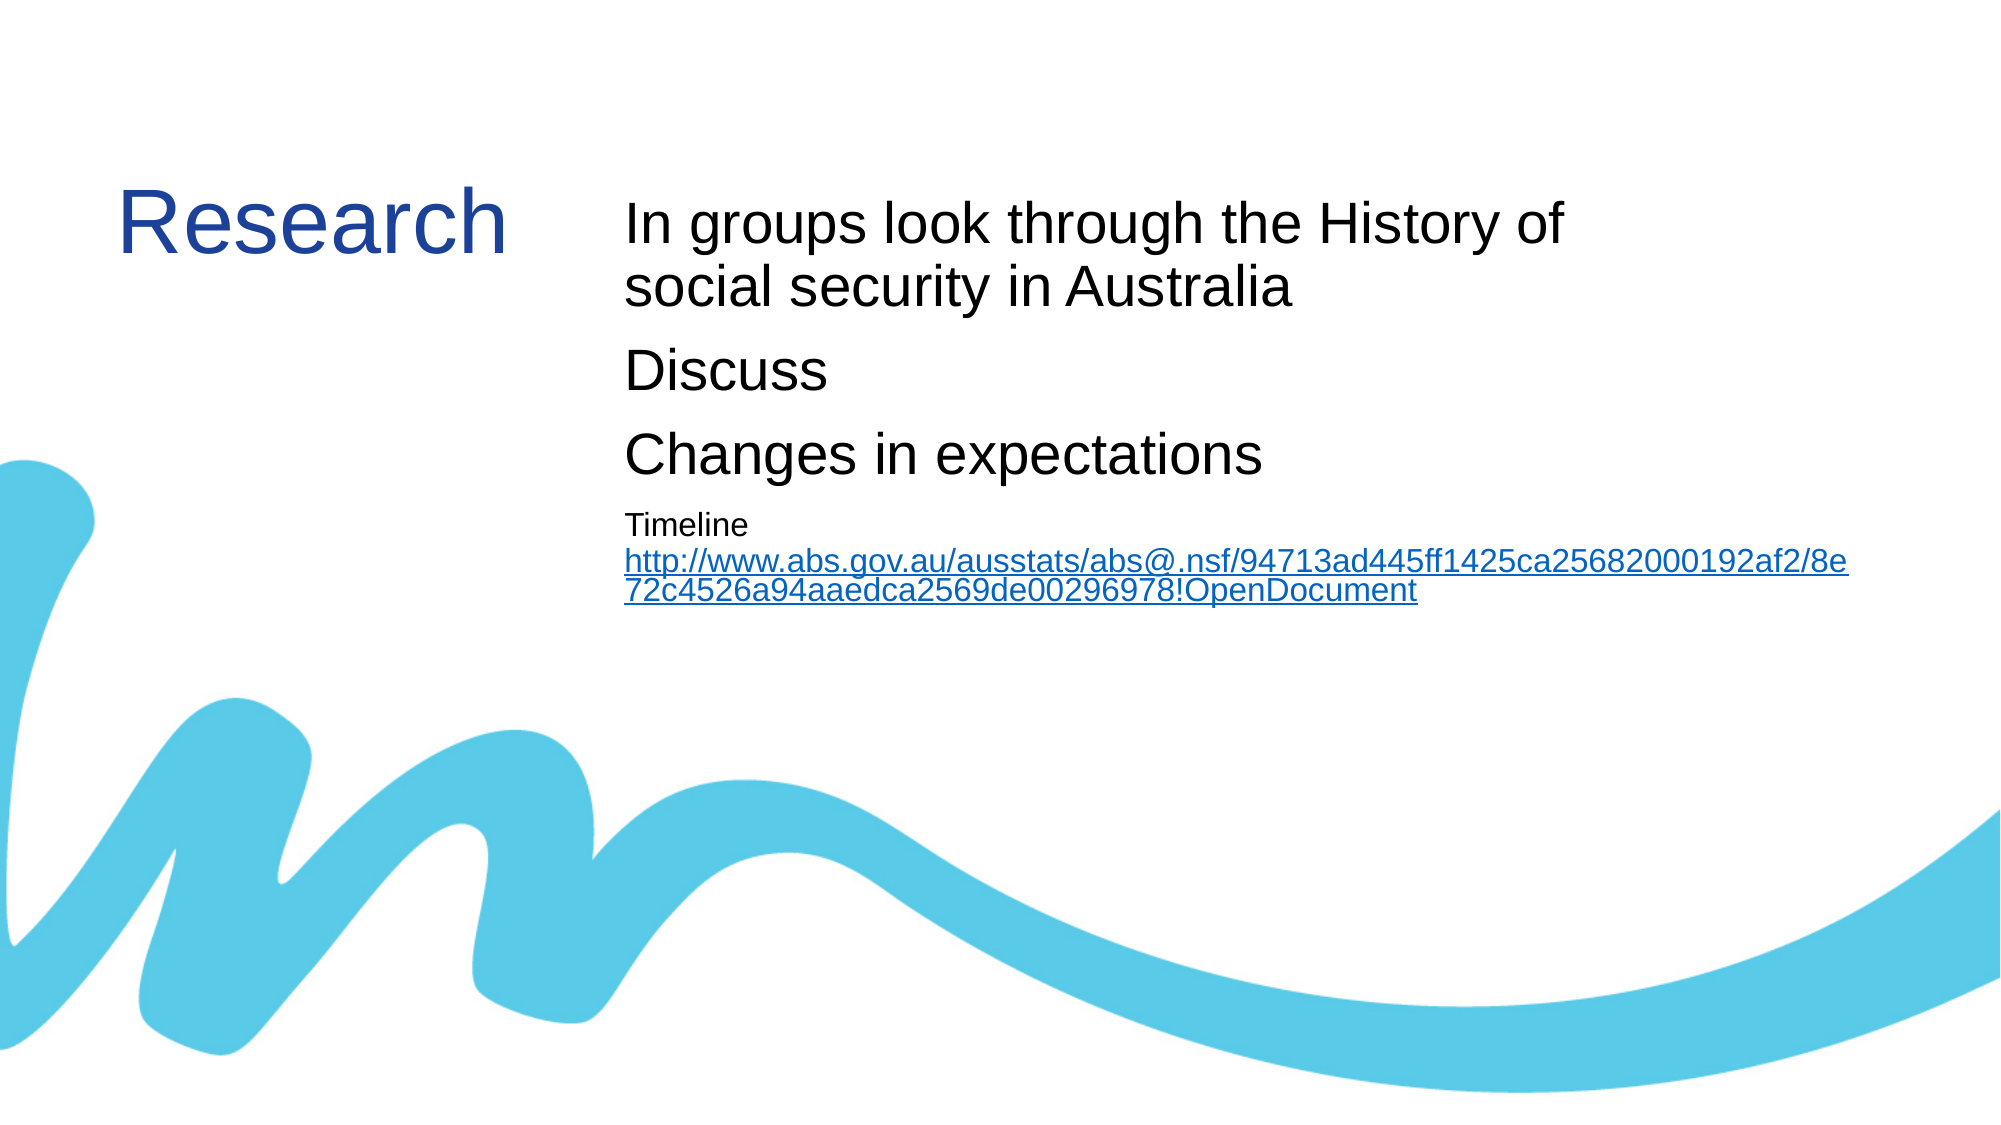

Research
In groups look through the History of social security in Australia​
Discuss​
Changes in expectations​
Timeline http://www.abs.gov.au/ausstats/abs@.nsf/94713ad445ff1425ca25682000192af2/8e72c4526a94aaedca2569de00296978!OpenDocument